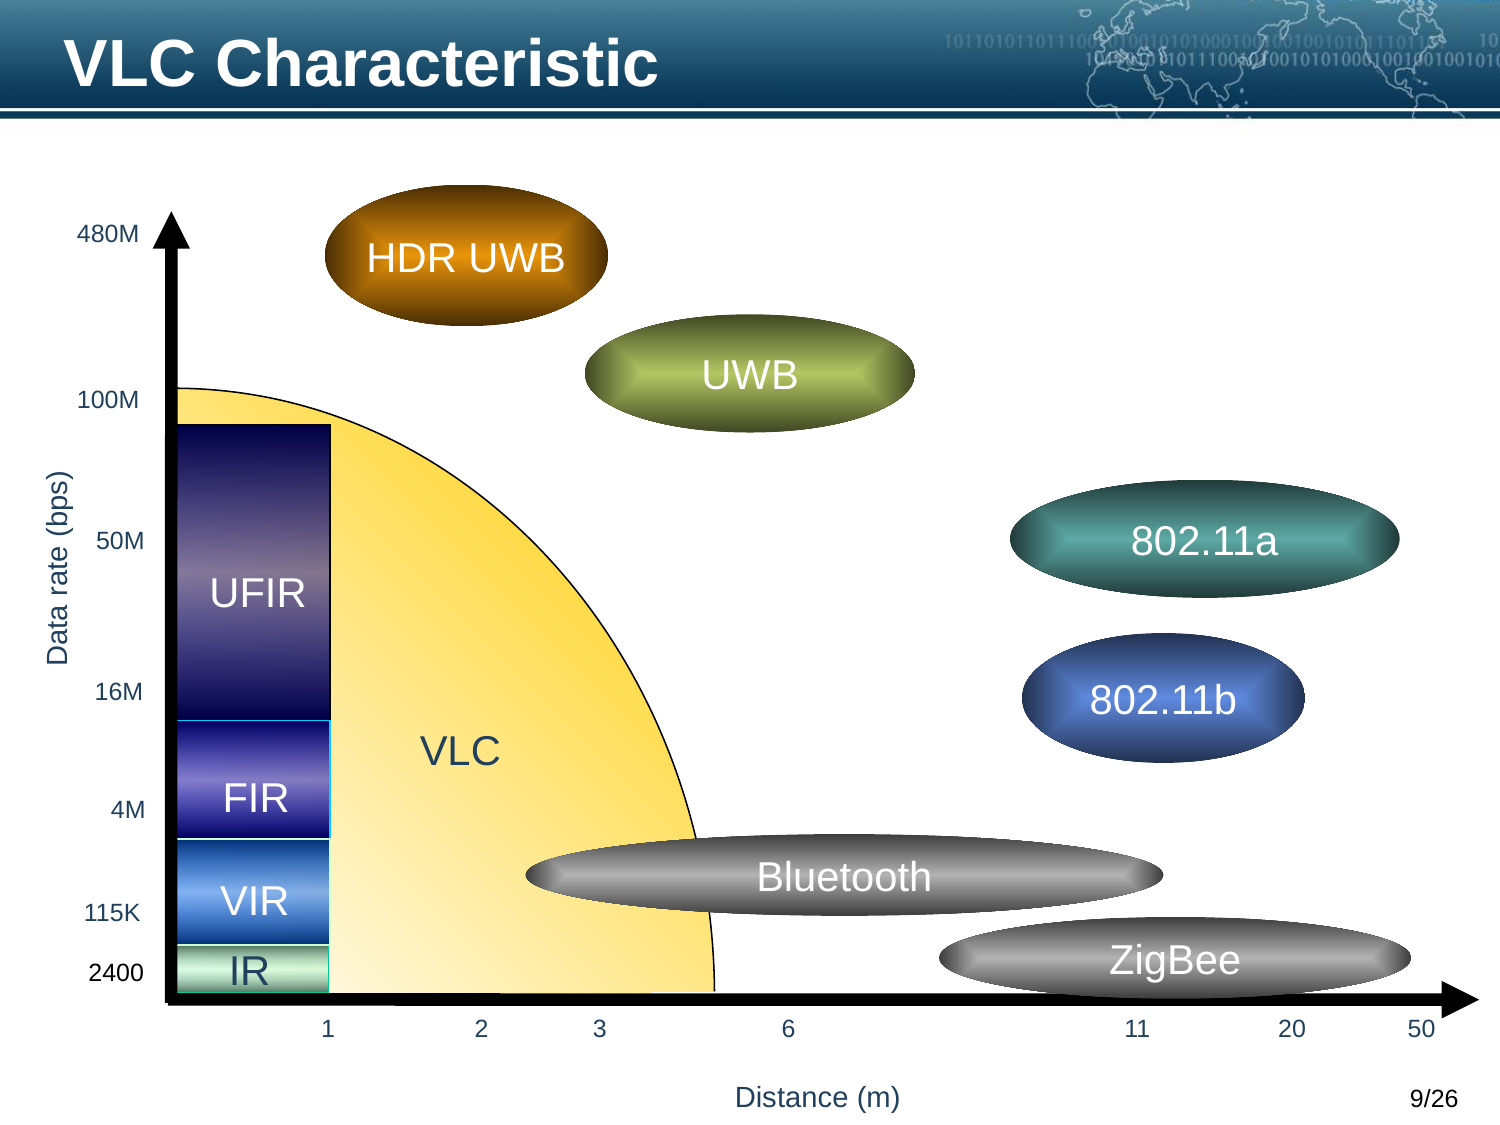

VLC Characteristic
HDR UWB
480M

UWB
100M

802.11a
50M
Data rate (bps)
UFIR
802.11b
16M
VLC

FIR
4M
Bluetooth

VIR
115K
ZigBee
IR

2400

1
2
3
6
11
20
50
Distance (m)